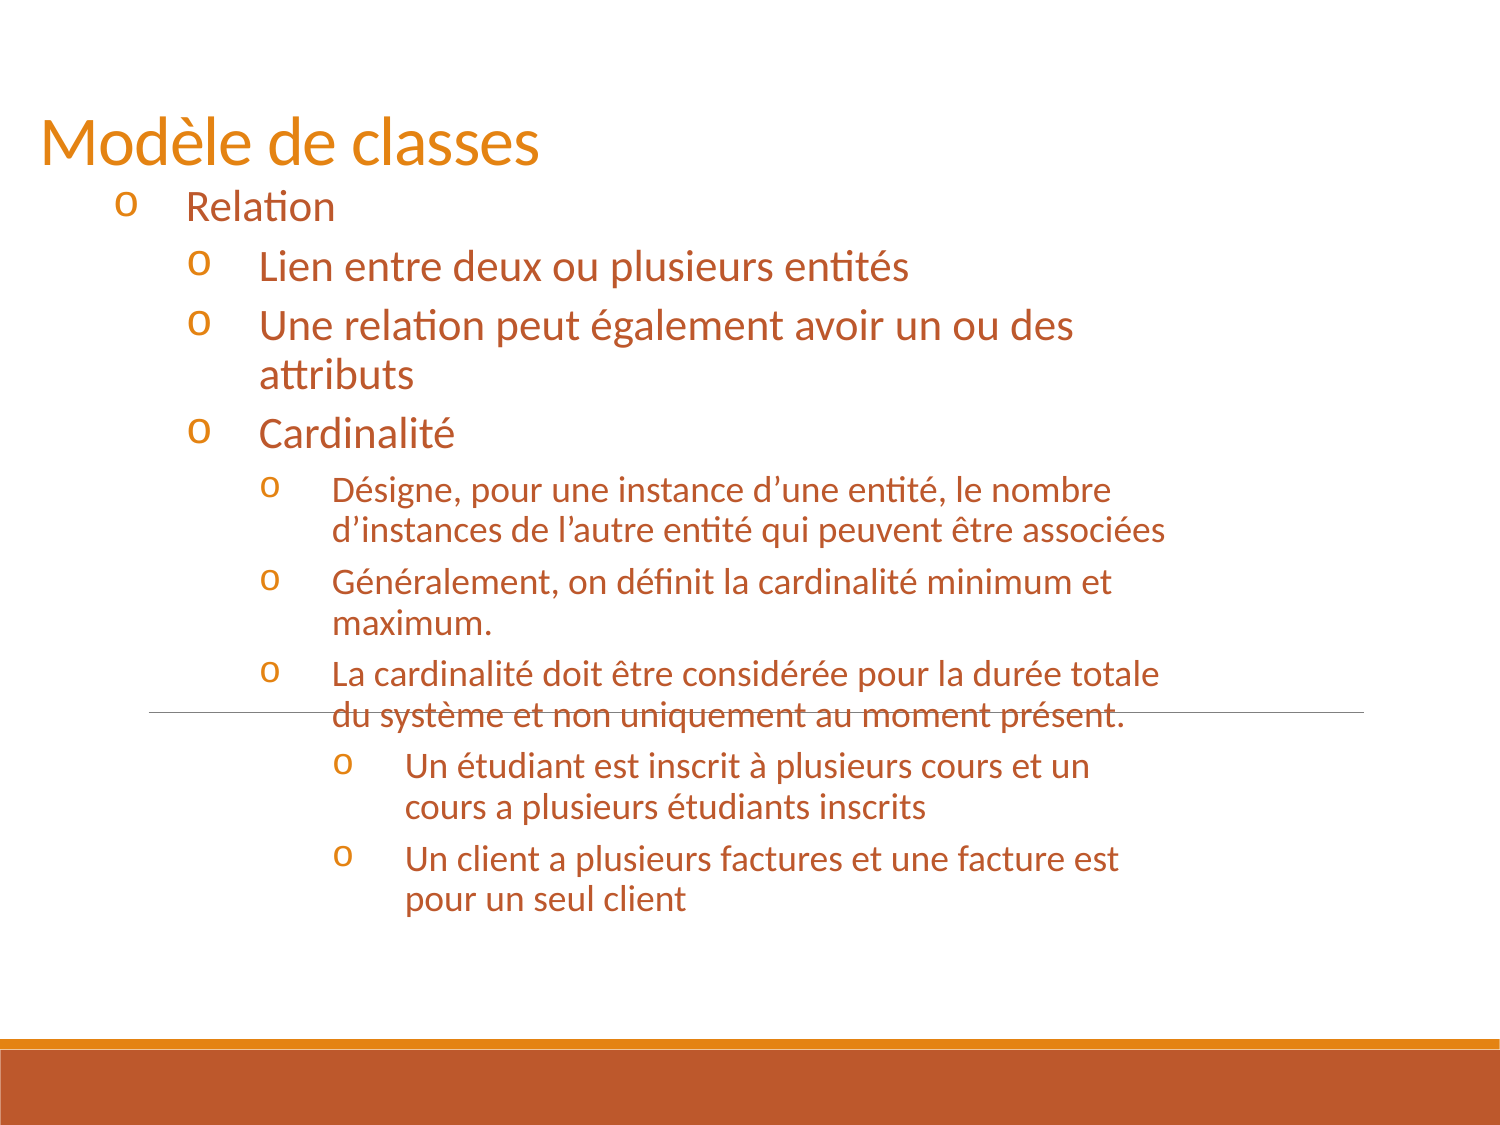

# Modèle de classes
Relation
Lien entre deux ou plusieurs entités
Une relation peut également avoir un ou des attributs
Cardinalité
Désigne, pour une instance d’une entité, le nombre d’instances de l’autre entité qui peuvent être associées
Généralement, on définit la cardinalité minimum et maximum.
La cardinalité doit être considérée pour la durée totale du système et non uniquement au moment présent.
Un étudiant est inscrit à plusieurs cours et un cours a plusieurs étudiants inscrits
Un client a plusieurs factures et une facture est pour un seul client